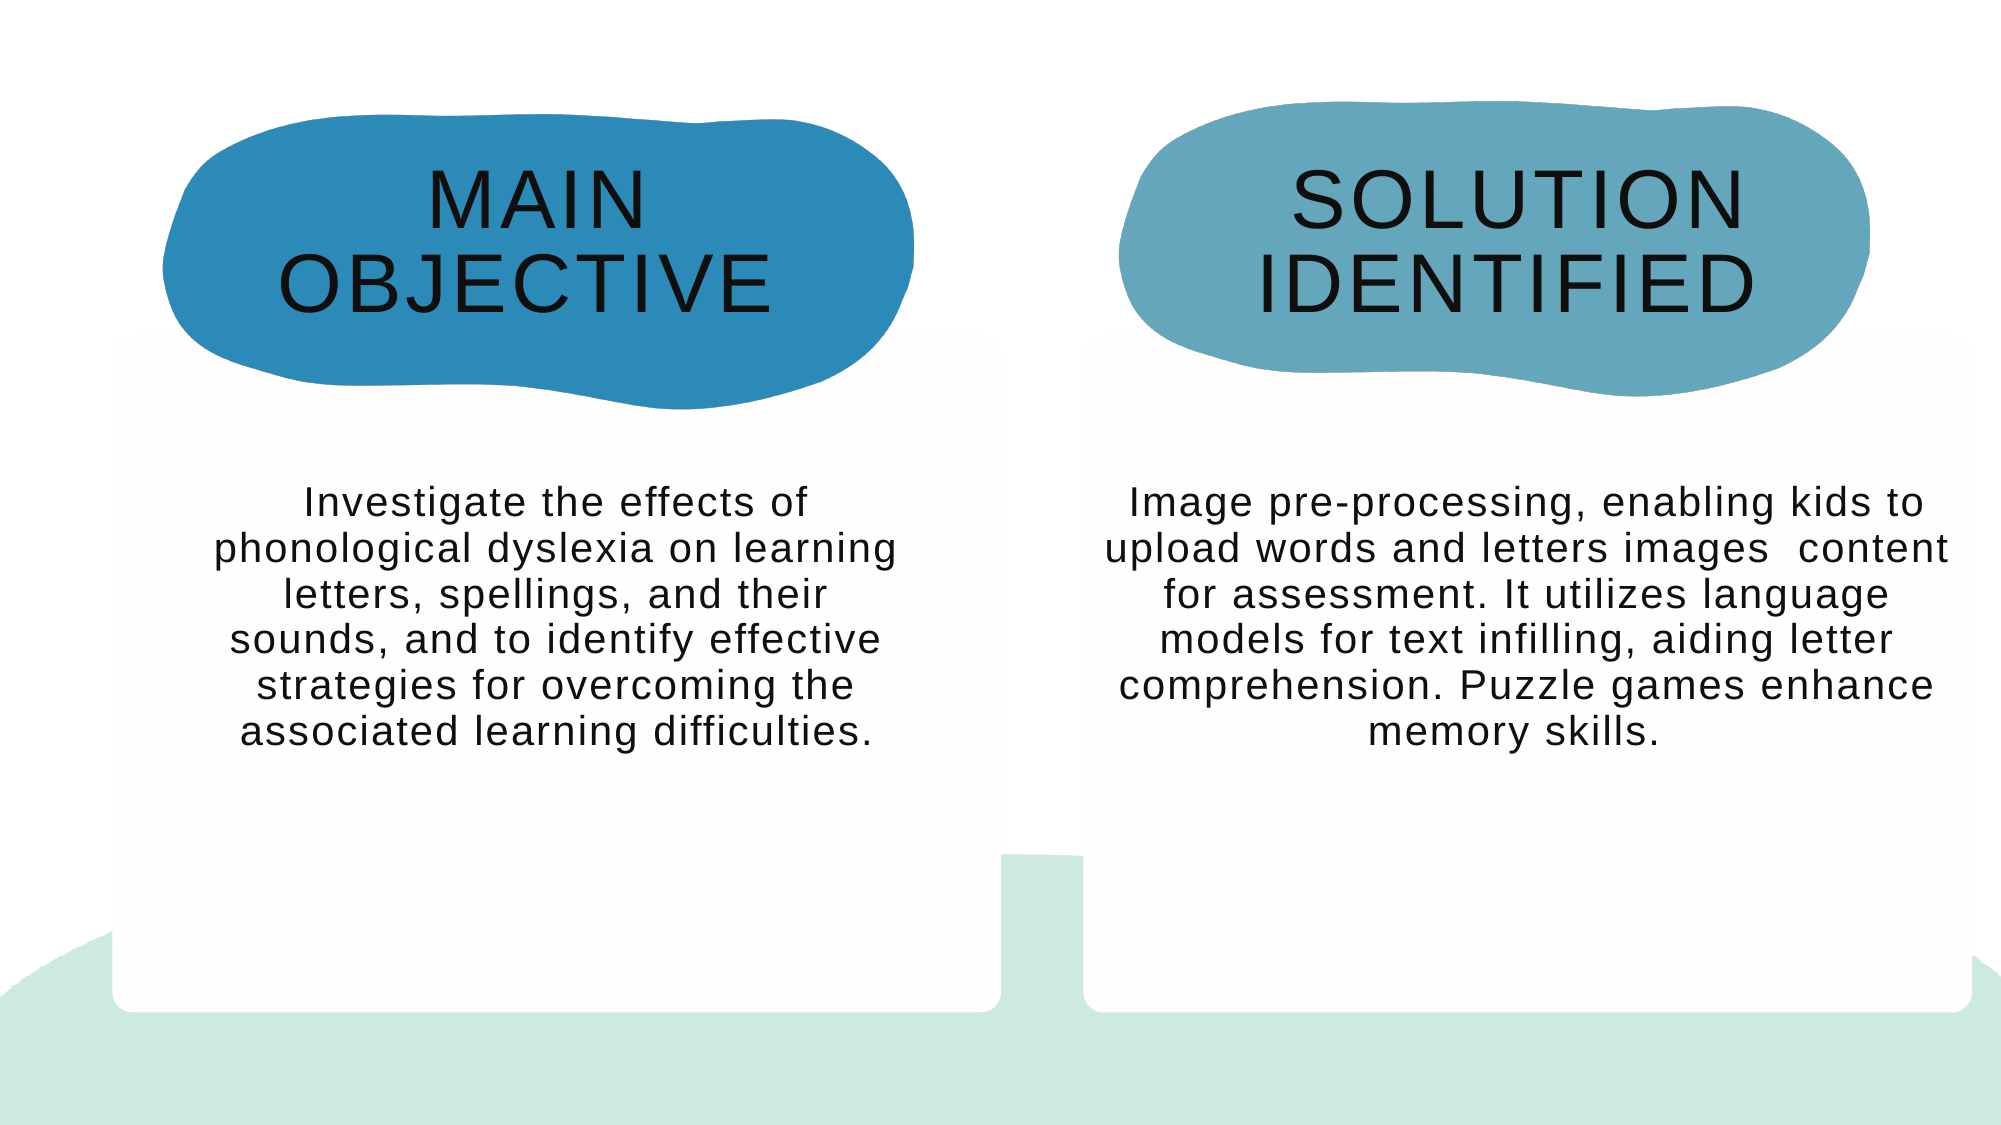

MAIN OBJECTIVE

SOLUTION IDENTIFIED

Investigate the effects of phonological dyslexia on learning letters, spellings, and their sounds, and to identify effective strategies for overcoming the associated learning difficulties.

Image pre-processing, enabling kids to upload words and letters images  content for assessment. It utilizes language models for text infilling, aiding letter comprehension. Puzzle games enhance memory skills.